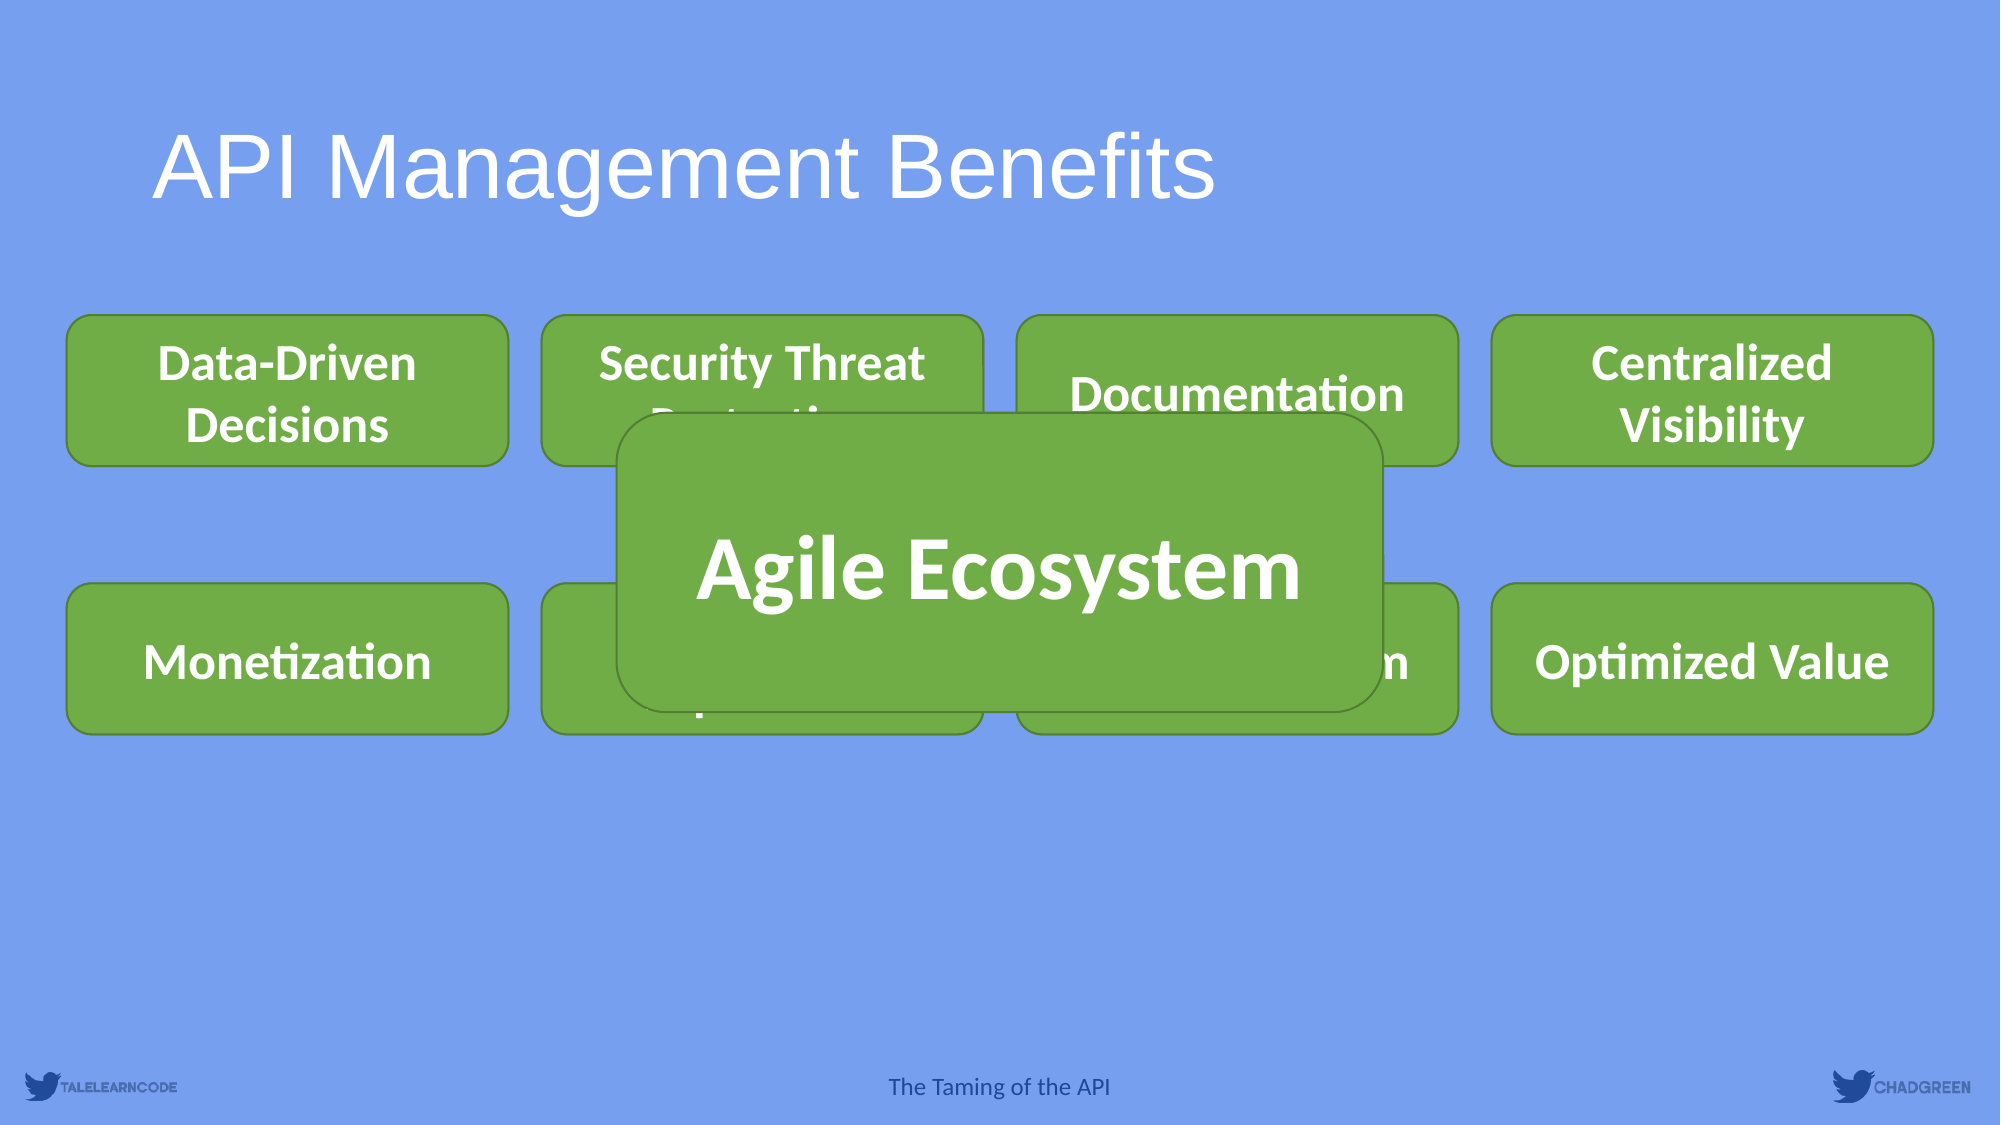

# API Management Benefits
Data-Driven Decisions
Data-Driven Decisions
Security Threat Protection
Security Threat Protection
Documentation
Documentation
Centralized Visibility
Centralized Visibility
Agile Ecosystem
Monetization
Monetization
Positive User Experience
Positive User Experience
Agile Ecosystem
Agile Ecosystem
Optimized Value
Optimized Value